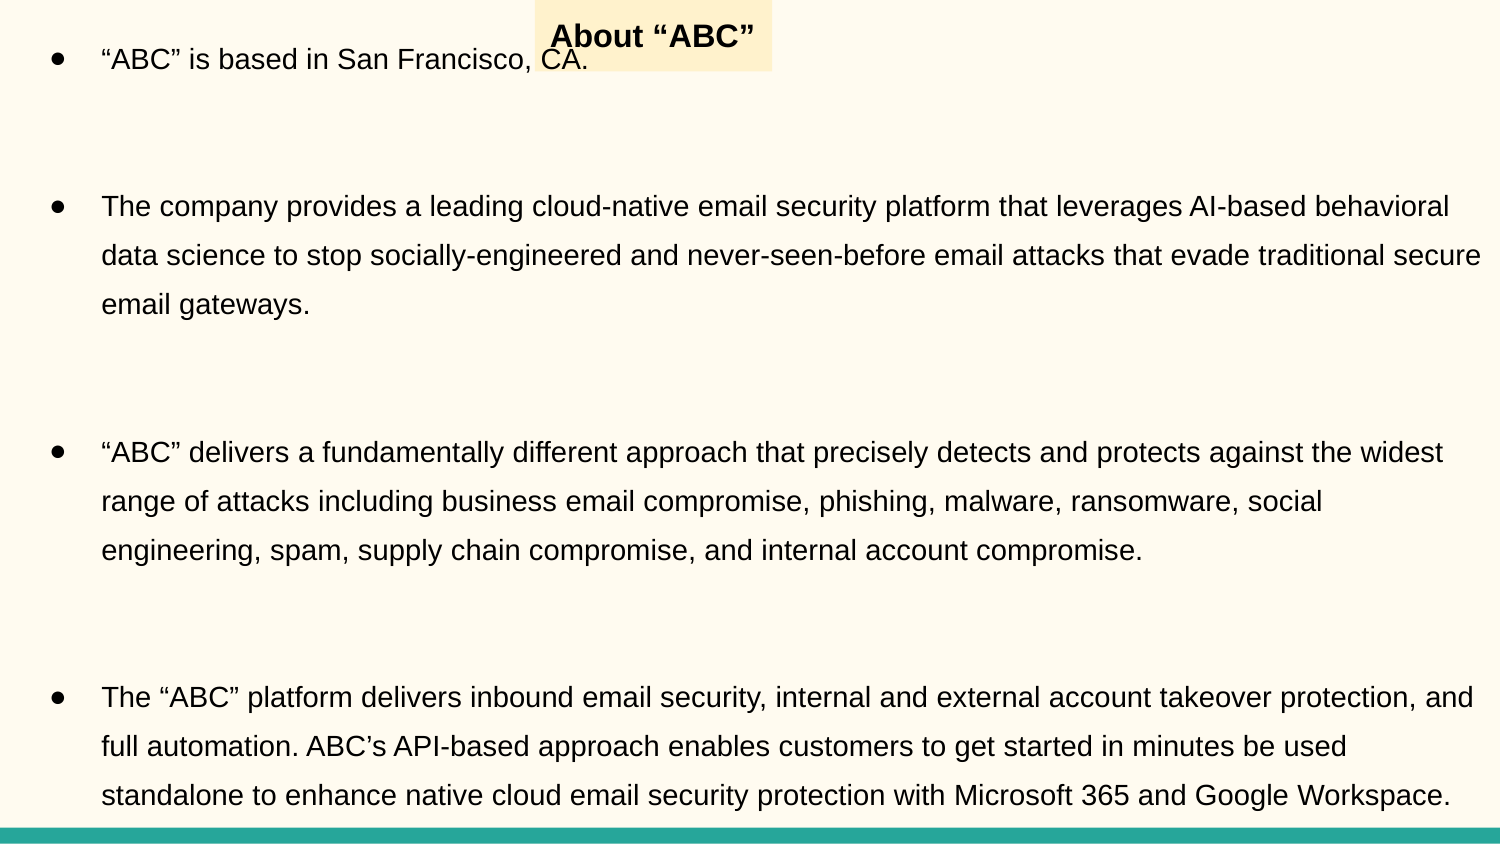

# About “ABC”
“ABC” is based in San Francisco, CA.

The company provides a leading cloud-native email security platform that leverages AI-based behavioral data science to stop socially-engineered and never-seen-before email attacks that evade traditional secure email gateways.

“ABC” delivers a fundamentally different approach that precisely detects and protects against the widest range of attacks including business email compromise, phishing, malware, ransomware, social engineering, spam, supply chain compromise, and internal account compromise.

The “ABC” platform delivers inbound email security, internal and external account takeover protection, and full automation. ABC’s API-based approach enables customers to get started in minutes be used standalone to enhance native cloud email security protection with Microsoft 365 and Google Workspace.